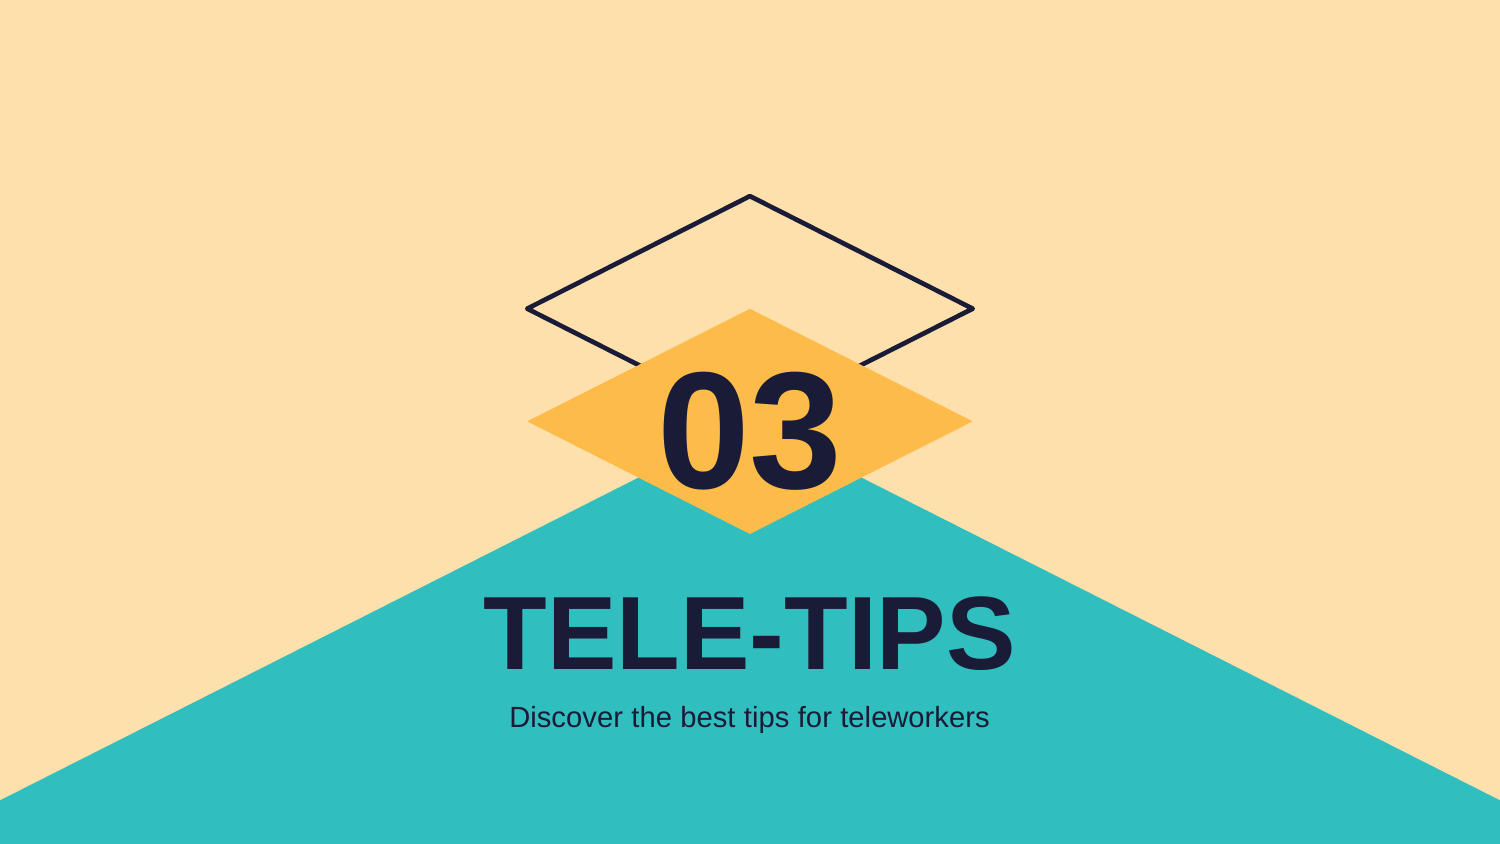

03
# TELE-TIPS
Discover the best tips for teleworkers